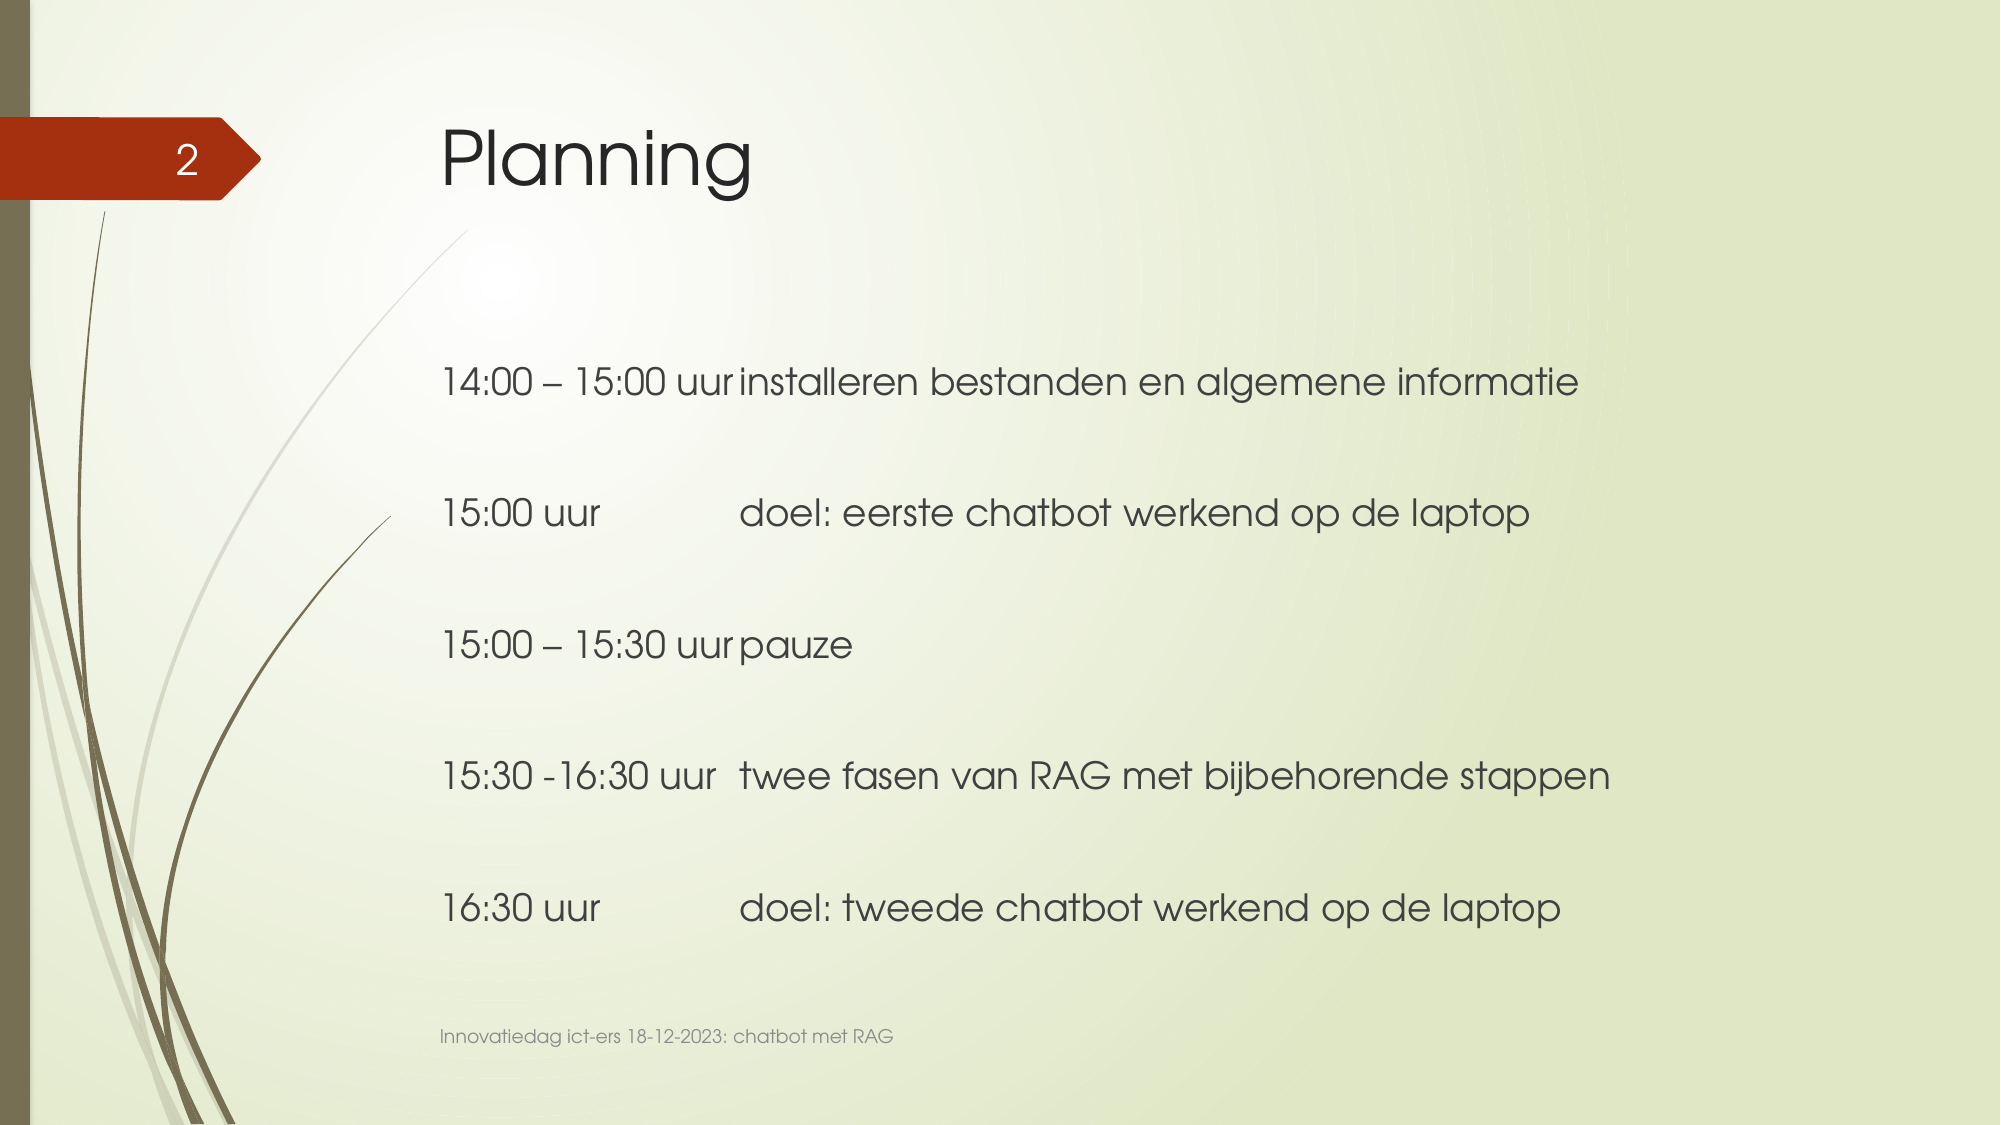

# Planning
2
14:00 – 15:00 uur	installeren bestanden en algemene informatie

15:00 uur	doel: eerste chatbot werkend op de laptop

15:00 – 15:30 uur	pauze

15:30 -16:30 uur	twee fasen van RAG met bijbehorende stappen

16:30 uur	doel: tweede chatbot werkend op de laptop
Innovatiedag ict-ers 18-12-2023: chatbot met RAG